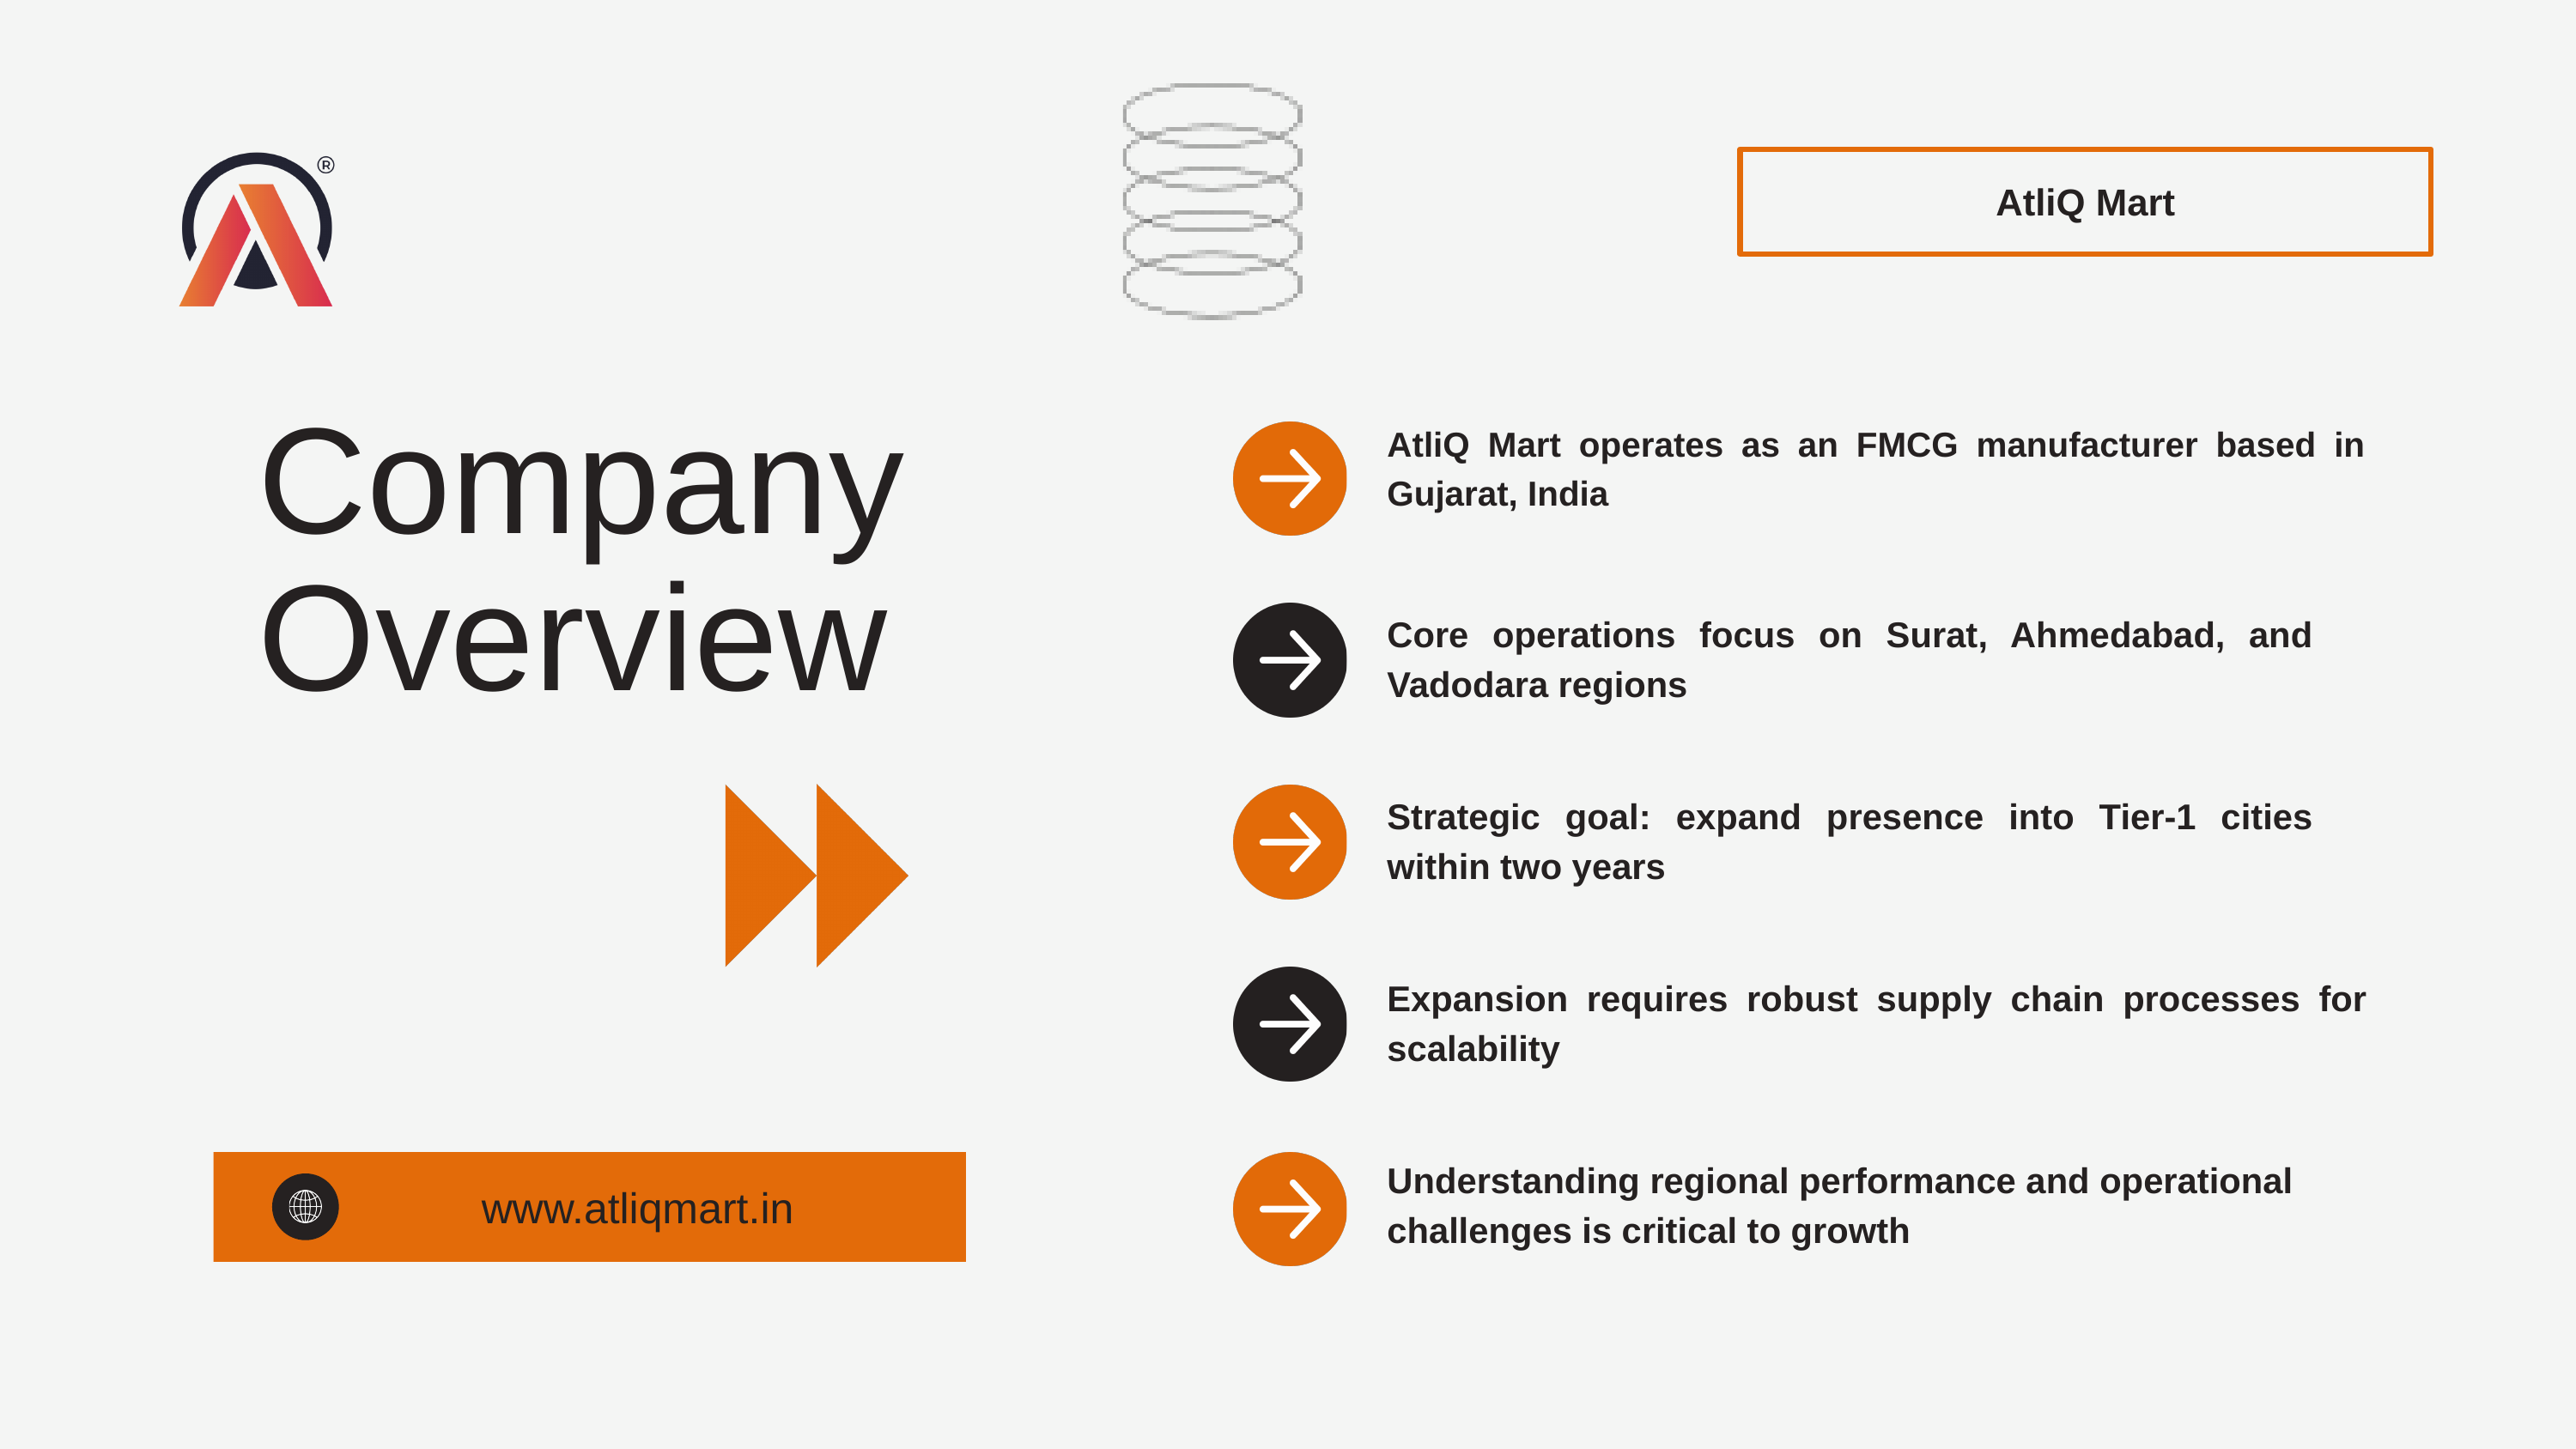

AtliQ Mart
Company
Overview
AtliQ Mart operates as an FMCG manufacturer based in Gujarat, India

Core operations focus on Surat, Ahmedabad, and Vadodara regions

Strategic goal: expand presence into Tier-1 cities within two years

Expansion requires robust supply chain processes for scalability
Understanding regional performance and operational challenges is critical to growth

www.atliqmart.in